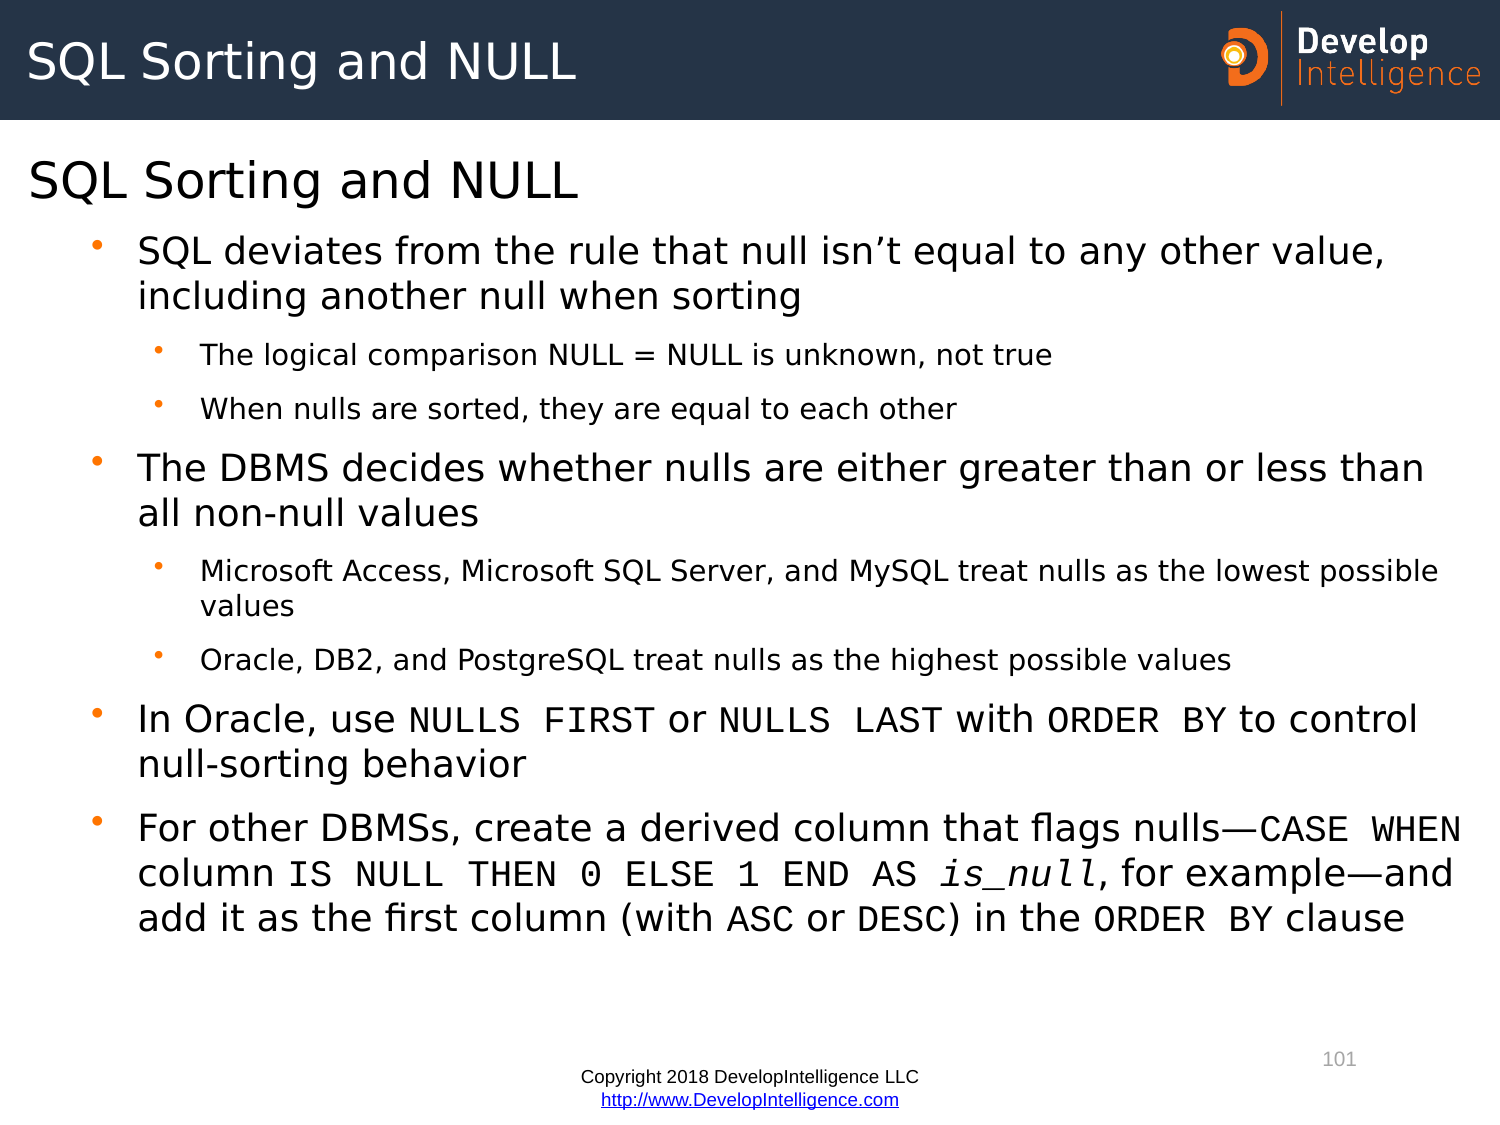

# SQL Sorting and NULL
SQL Sorting and NULL
SQL deviates from the rule that null isn’t equal to any other value, including another null when sorting
The logical comparison NULL = NULL is unknown, not true
When nulls are sorted, they are equal to each other
The DBMS decides whether nulls are either greater than or less than all non-null values
Microsoft Access, Microsoft SQL Server, and MySQL treat nulls as the lowest possible values
Oracle, DB2, and PostgreSQL treat nulls as the highest possible values
In Oracle, use NULLS FIRST or NULLS LAST with ORDER BY to control null-sorting behavior
For other DBMSs, create a derived column that flags nulls—CASE WHEN column IS NULL THEN 0 ELSE 1 END AS is_null, for example—and add it as the first column (with ASC or DESC) in the ORDER BY clause

101